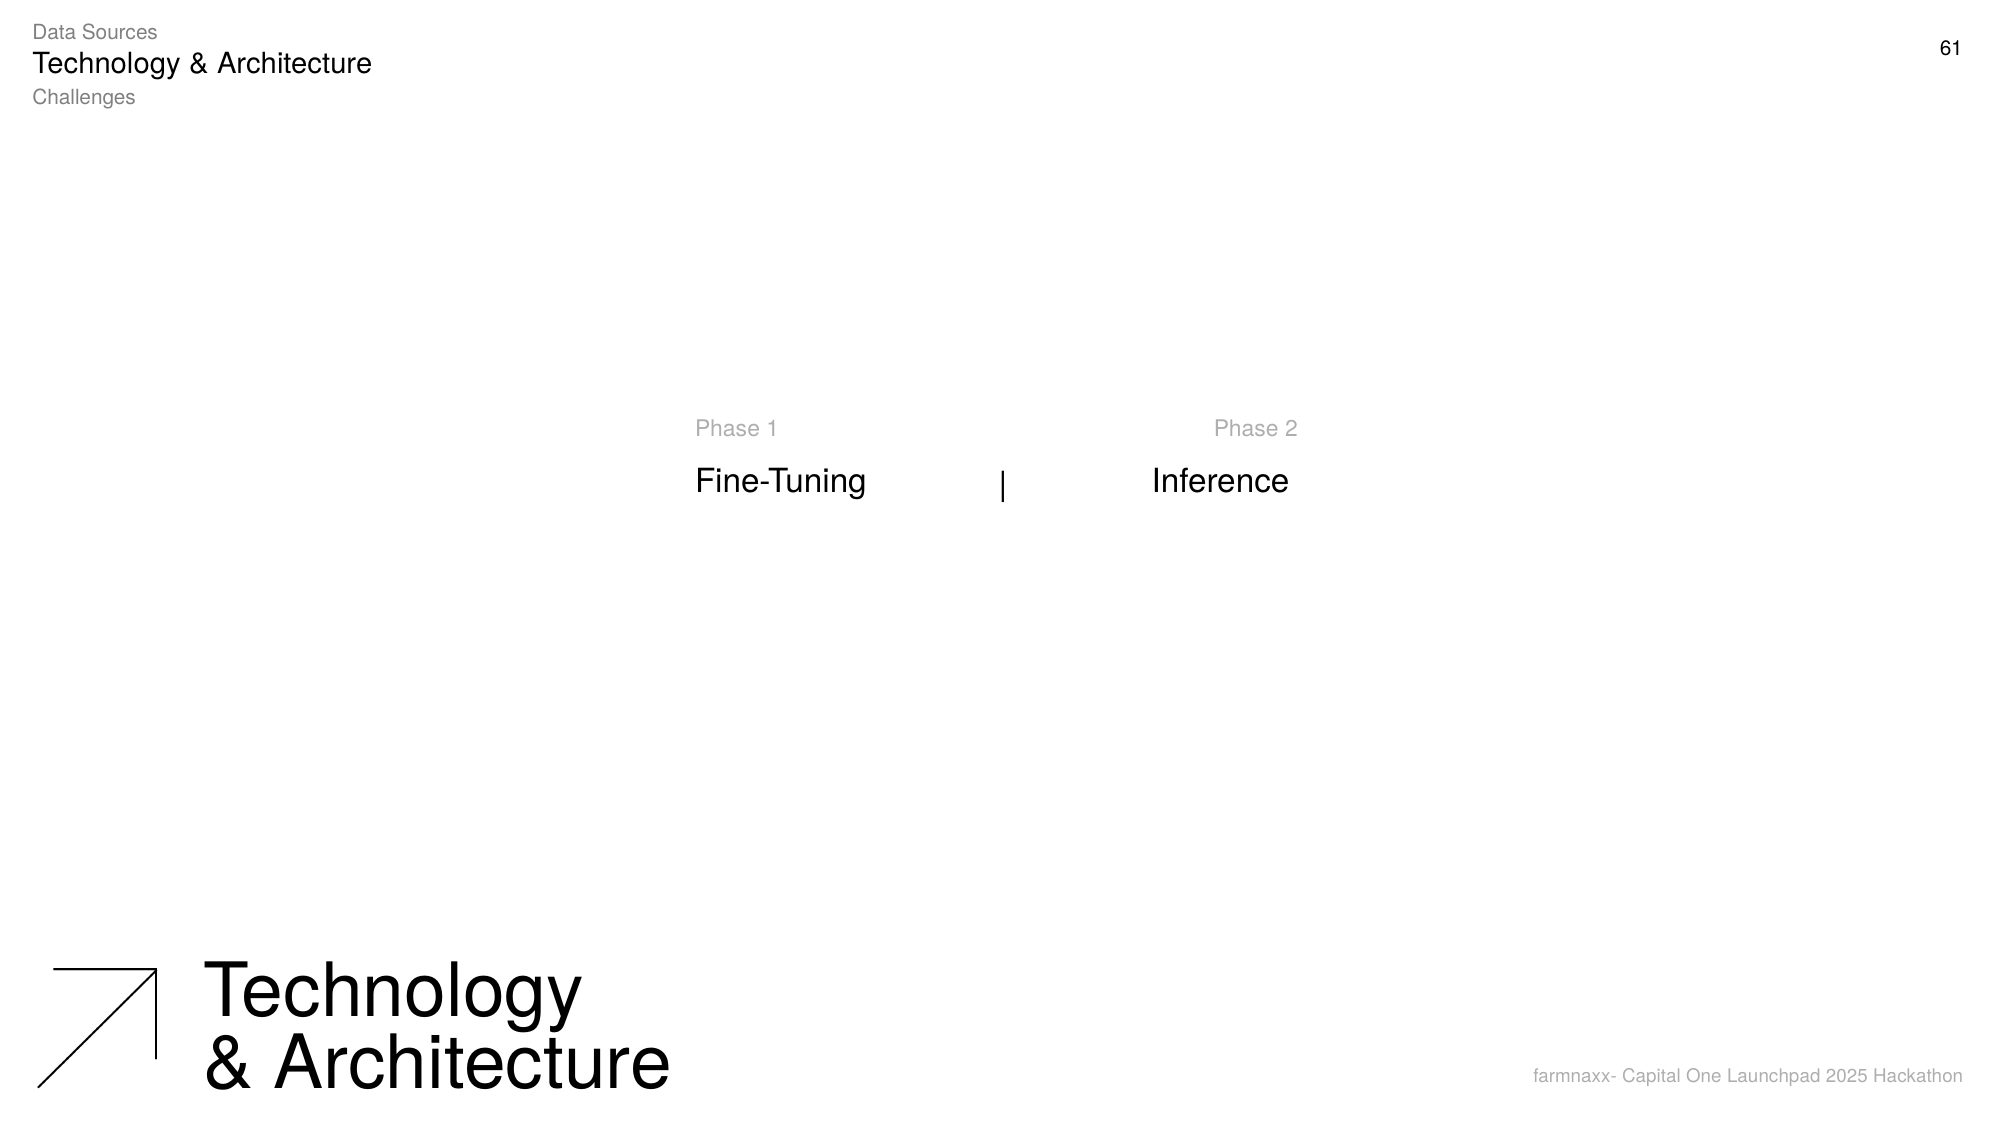

61
Data Sources
Technology & Architecture
Challenges
Phase 2
Phase 1
Fine-Tuning
Inference
|
Technology
& Architecture
farmnaxx- Capital One Launchpad 2025 Hackathon